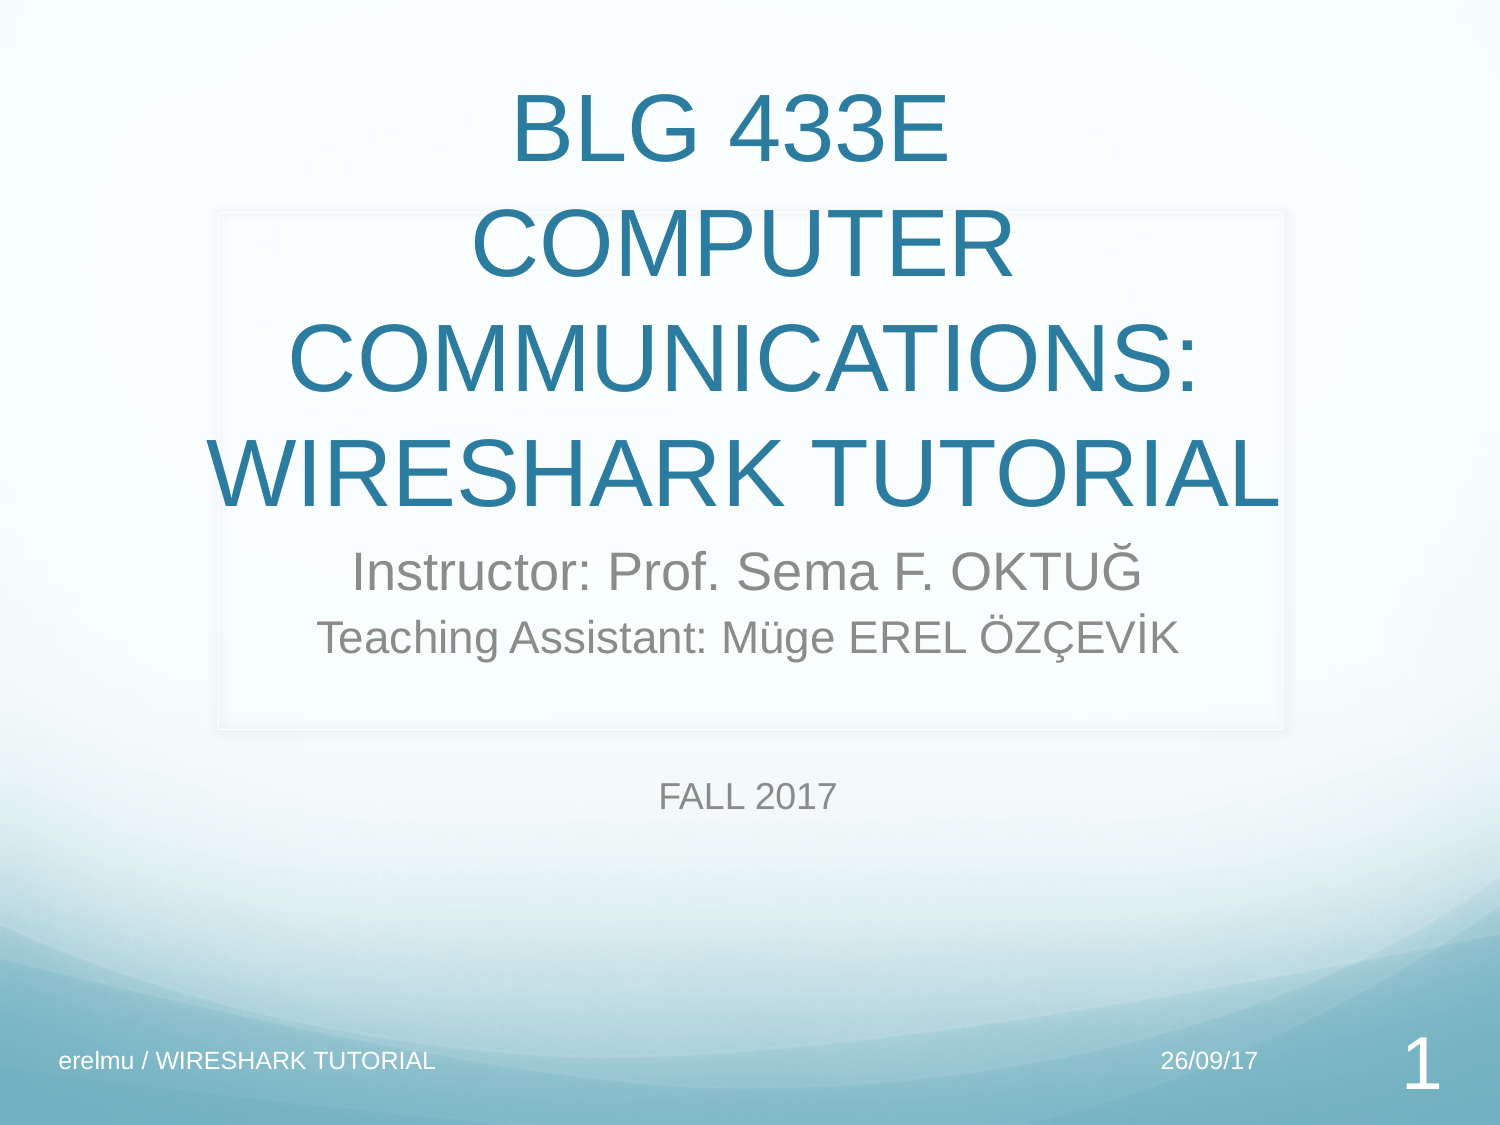

# BLG 433E COMPUTER COMMUNICATIONS: WIRESHARK TUTORIAL
Instructor: Prof. Sema F. OKTUĞ
Teaching Assistant: Müge EREL ÖZÇEVİK

FALL 2017
erelmu / WIRESHARK TUTORIAL
26/09/17
1